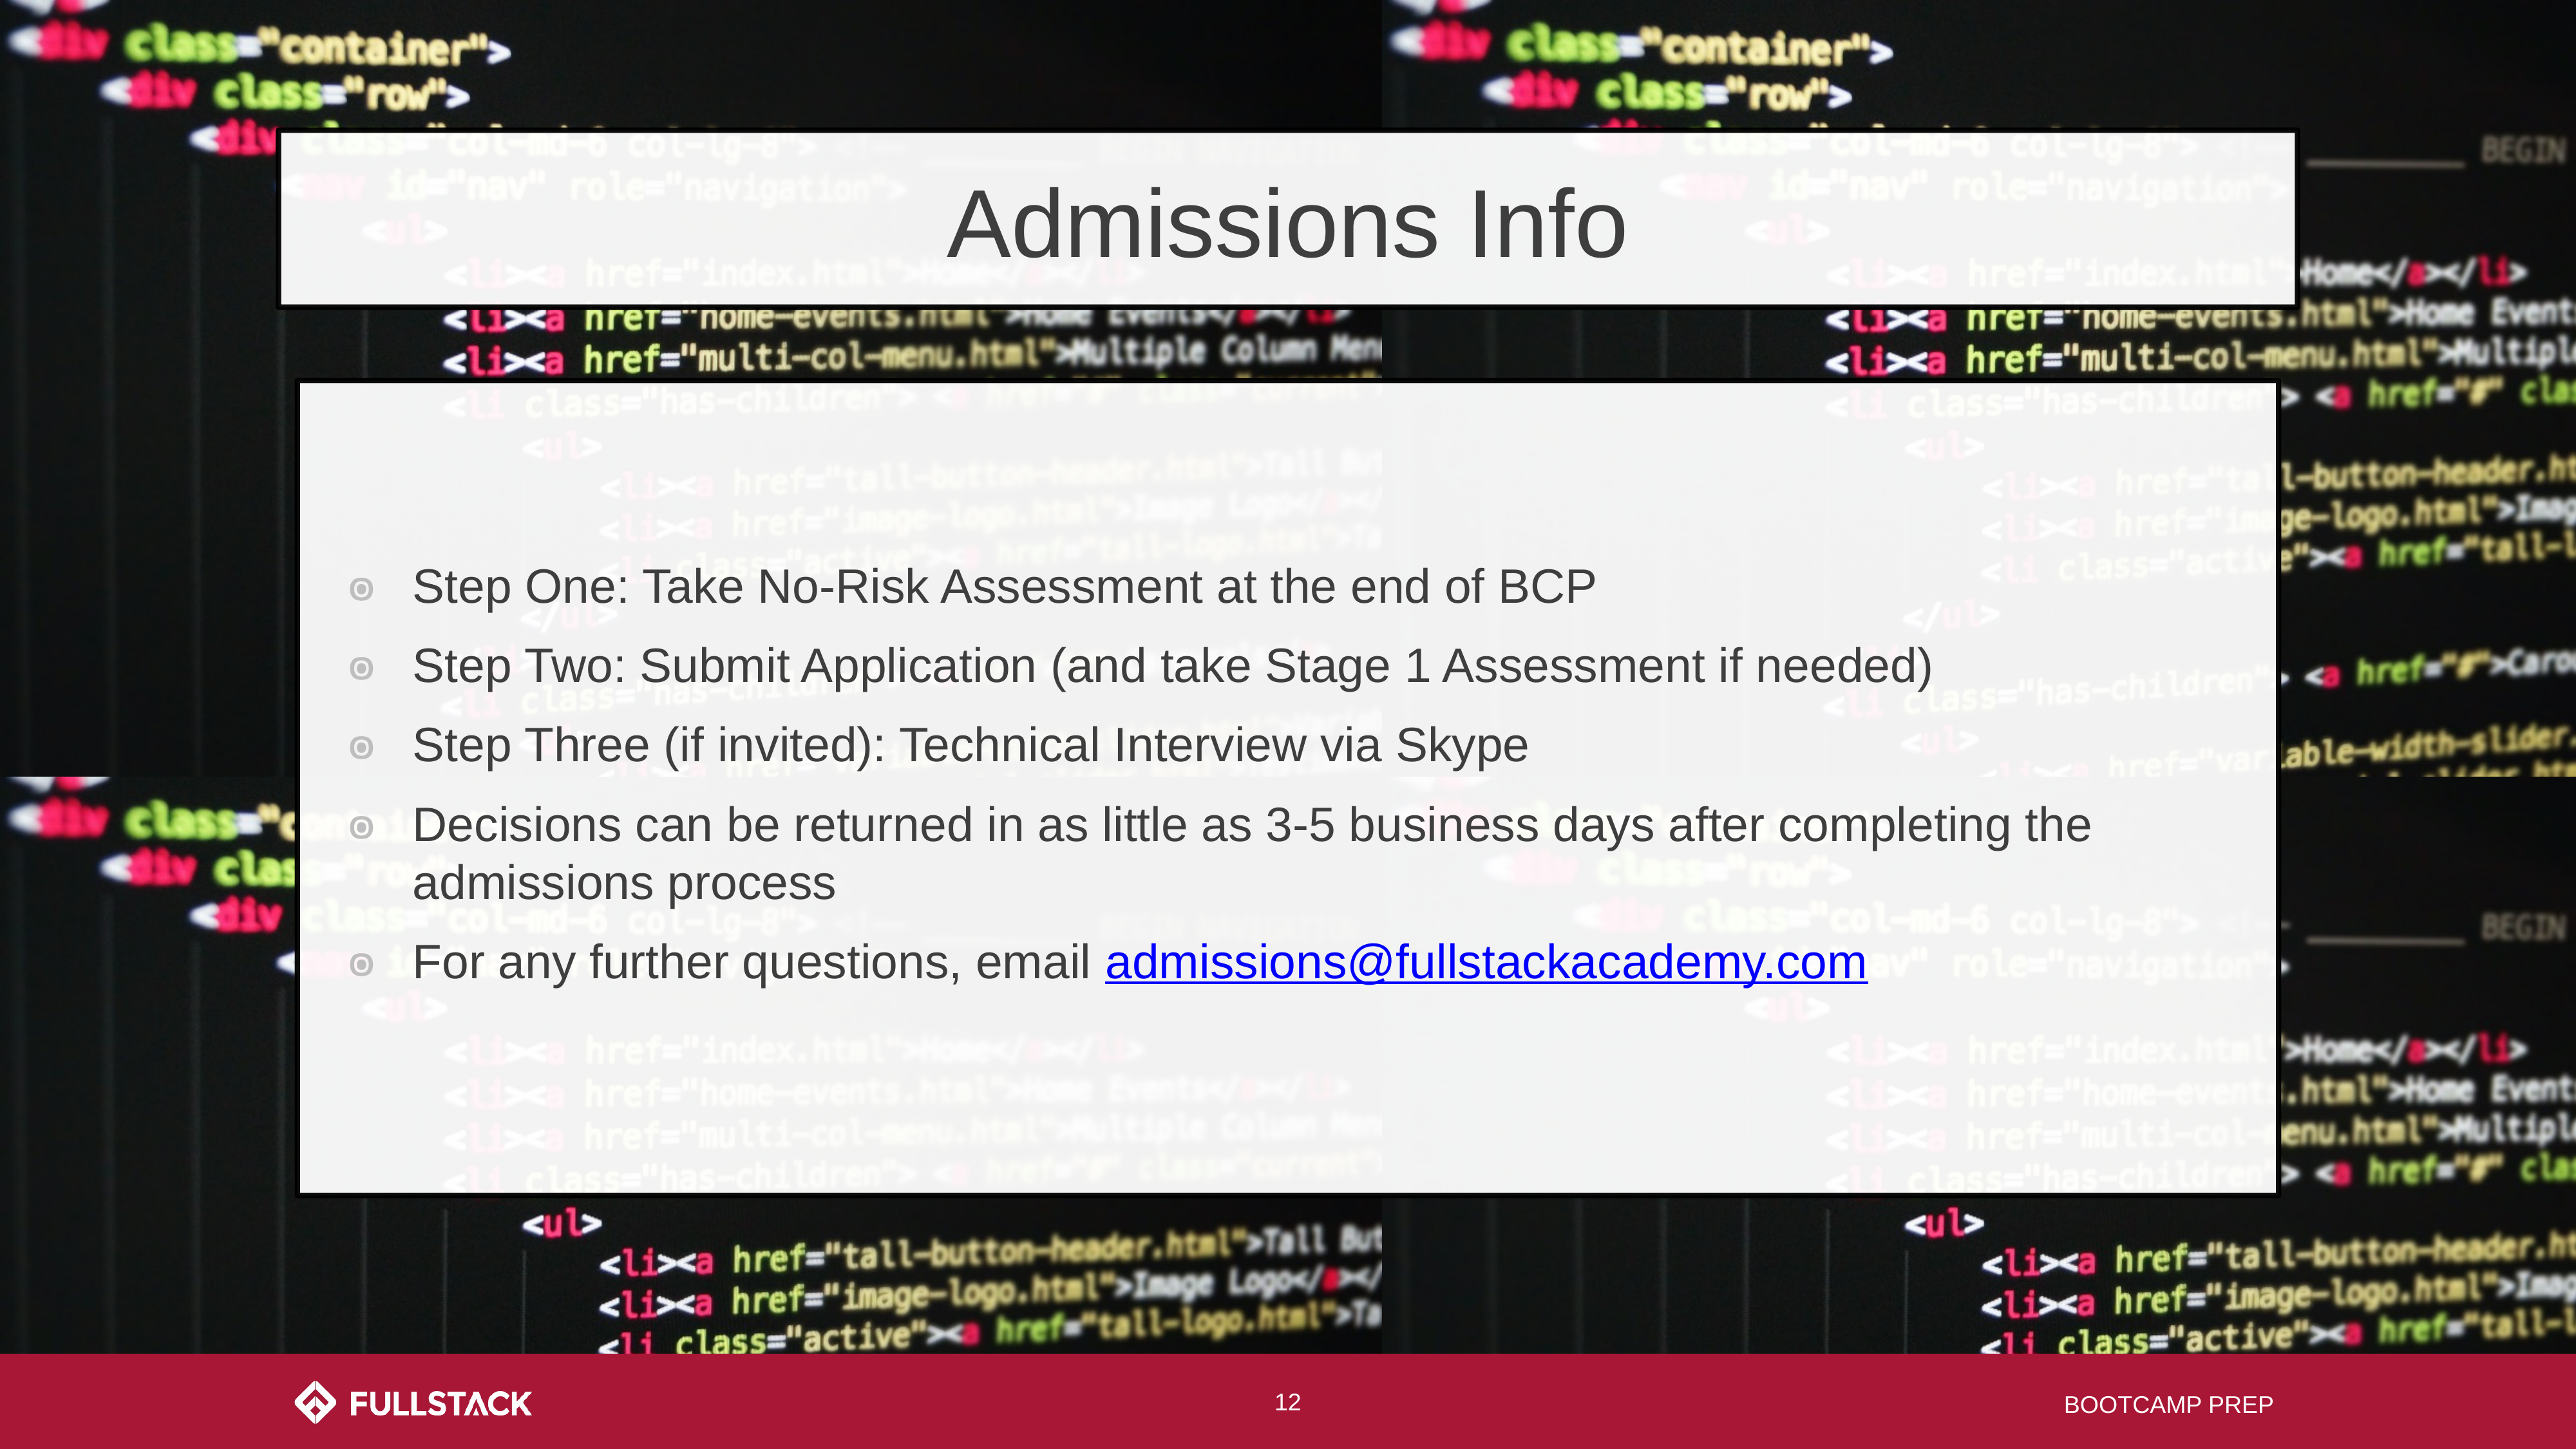

# Admissions Info

Step One: Take No-Risk Assessment at the end of BCP
Step Two: Submit Application (and take Stage 1 Assessment if needed)
Step Three (if invited): Technical Interview via Skype
Decisions can be returned in as little as 3-5 business days after completing the admissions process
For any further questions, email admissions@fullstackacademy.com
12
BOOTCAMP PREP